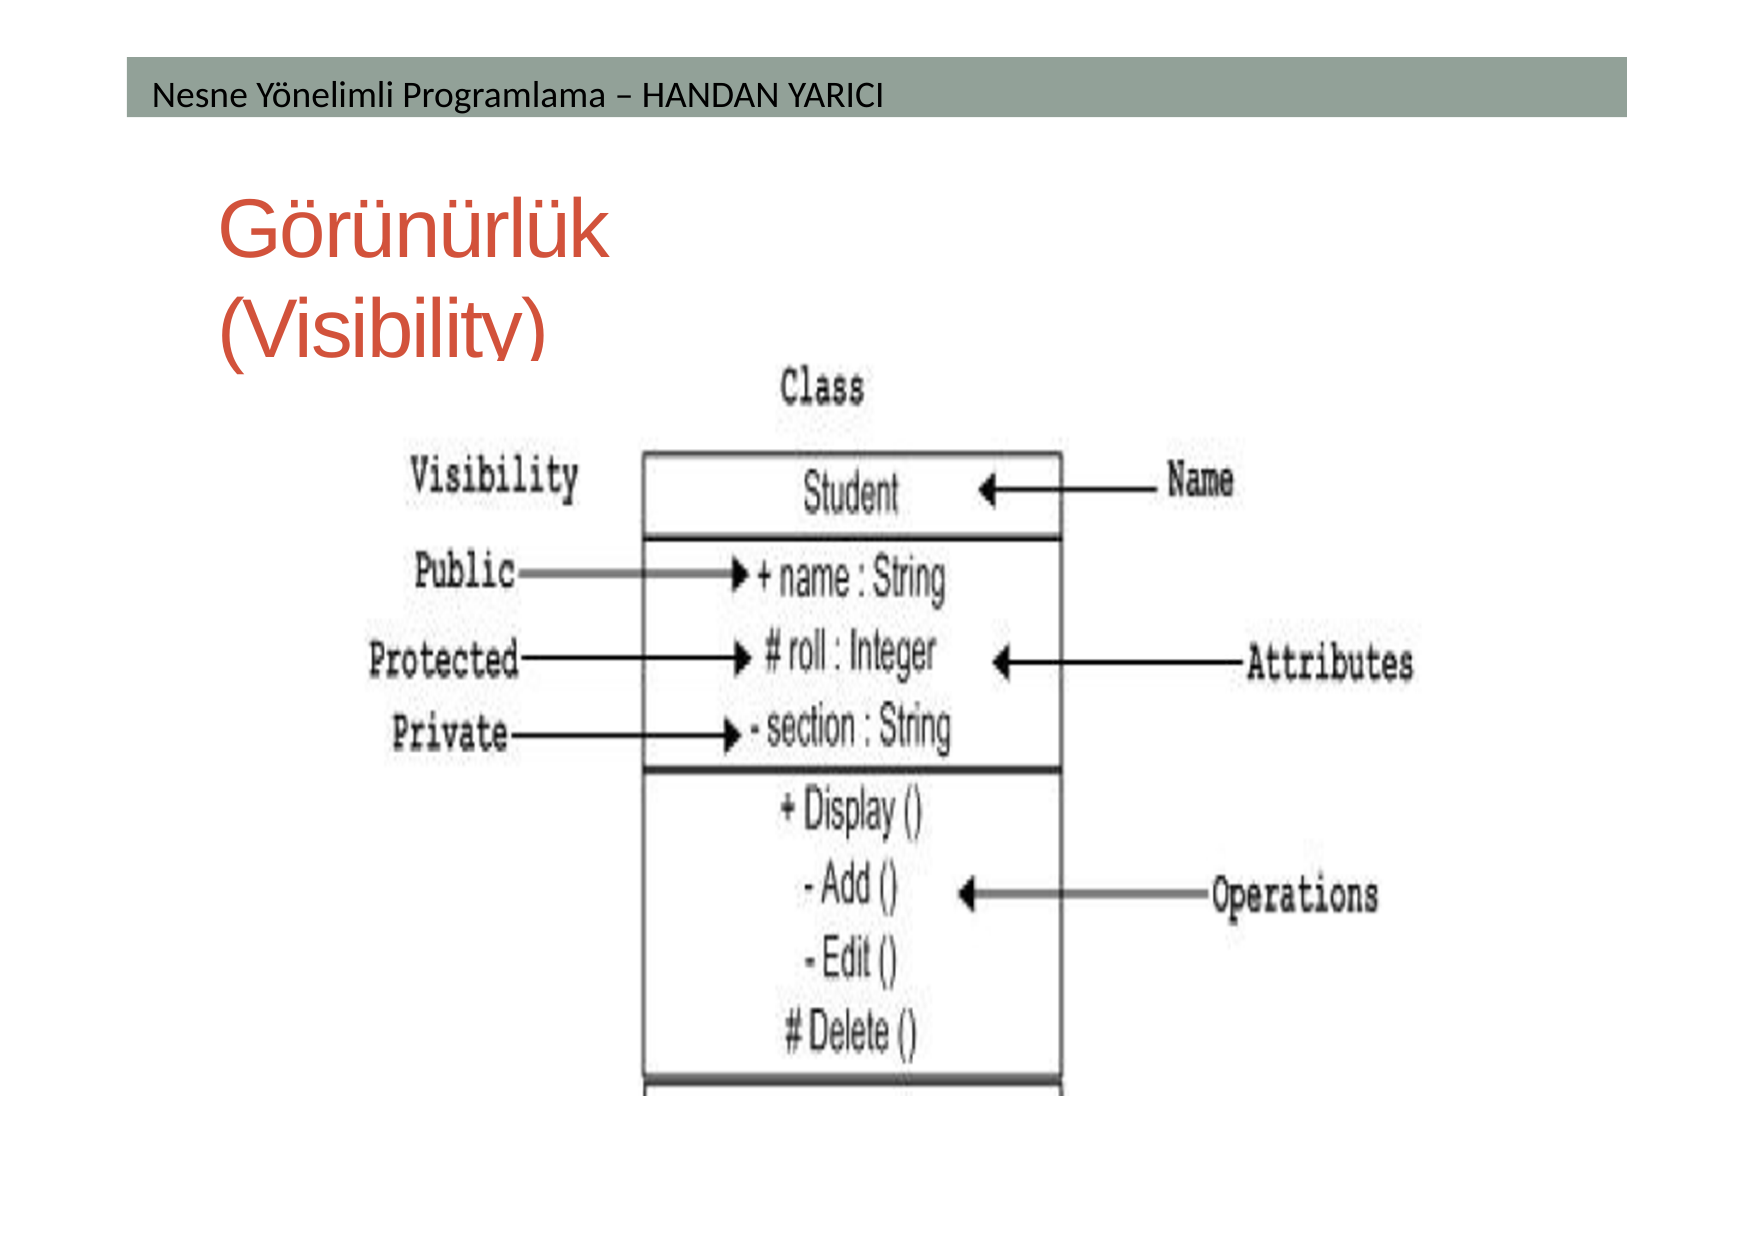

Nesne Yönelimli Programlama – HANDAN YARICI
# Görünürlük (Visibility)